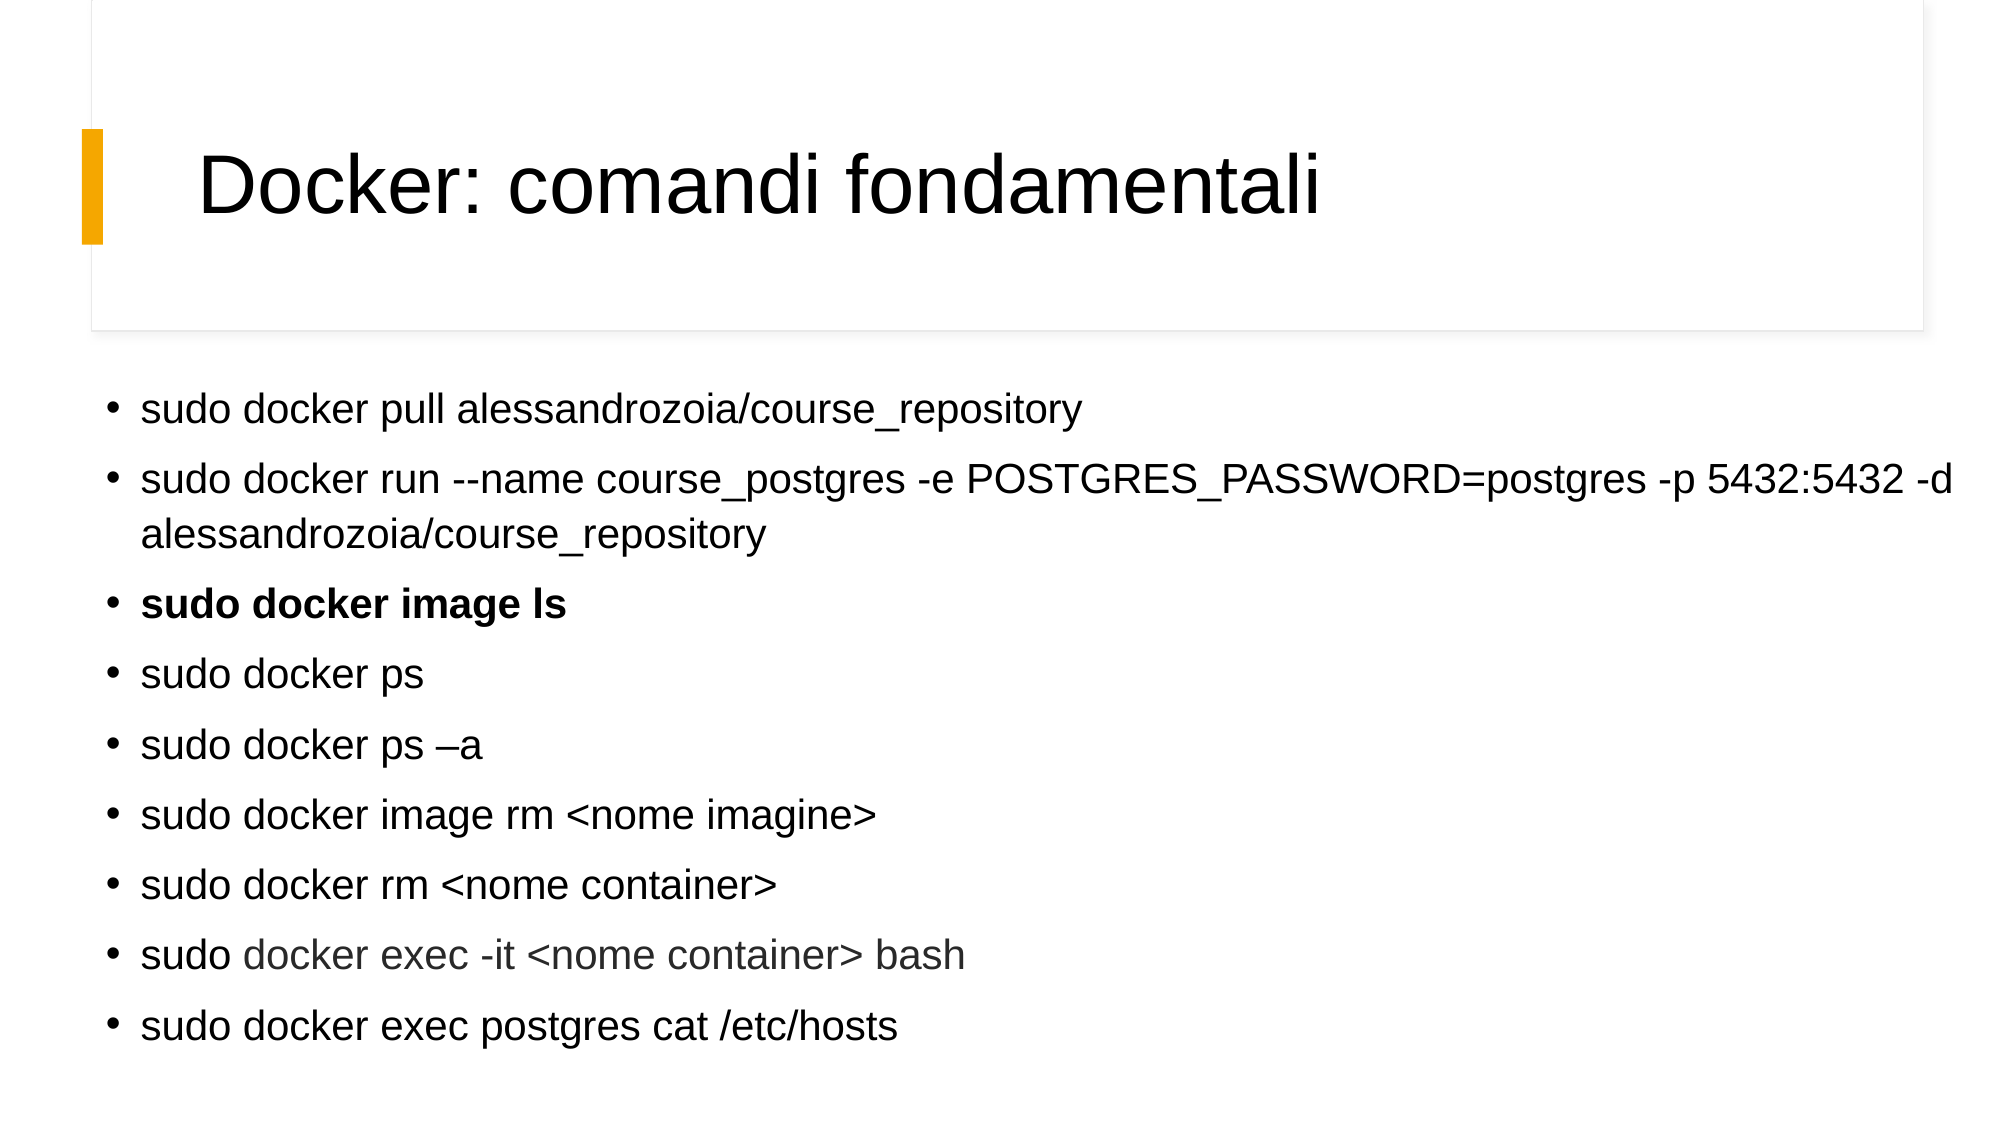

# Docker: comandi fondamentali
sudo docker pull alessandrozoia/course_repository
sudo docker run --name course_postgres -e POSTGRES_PASSWORD=postgres -p 5432:5432 -d alessandrozoia/course_repository
sudo docker image ls
sudo docker ps
sudo docker ps –a
sudo docker image rm <nome imagine>
sudo docker rm <nome container>
sudo docker exec -it <nome container> bash
sudo docker exec postgres cat /etc/hosts